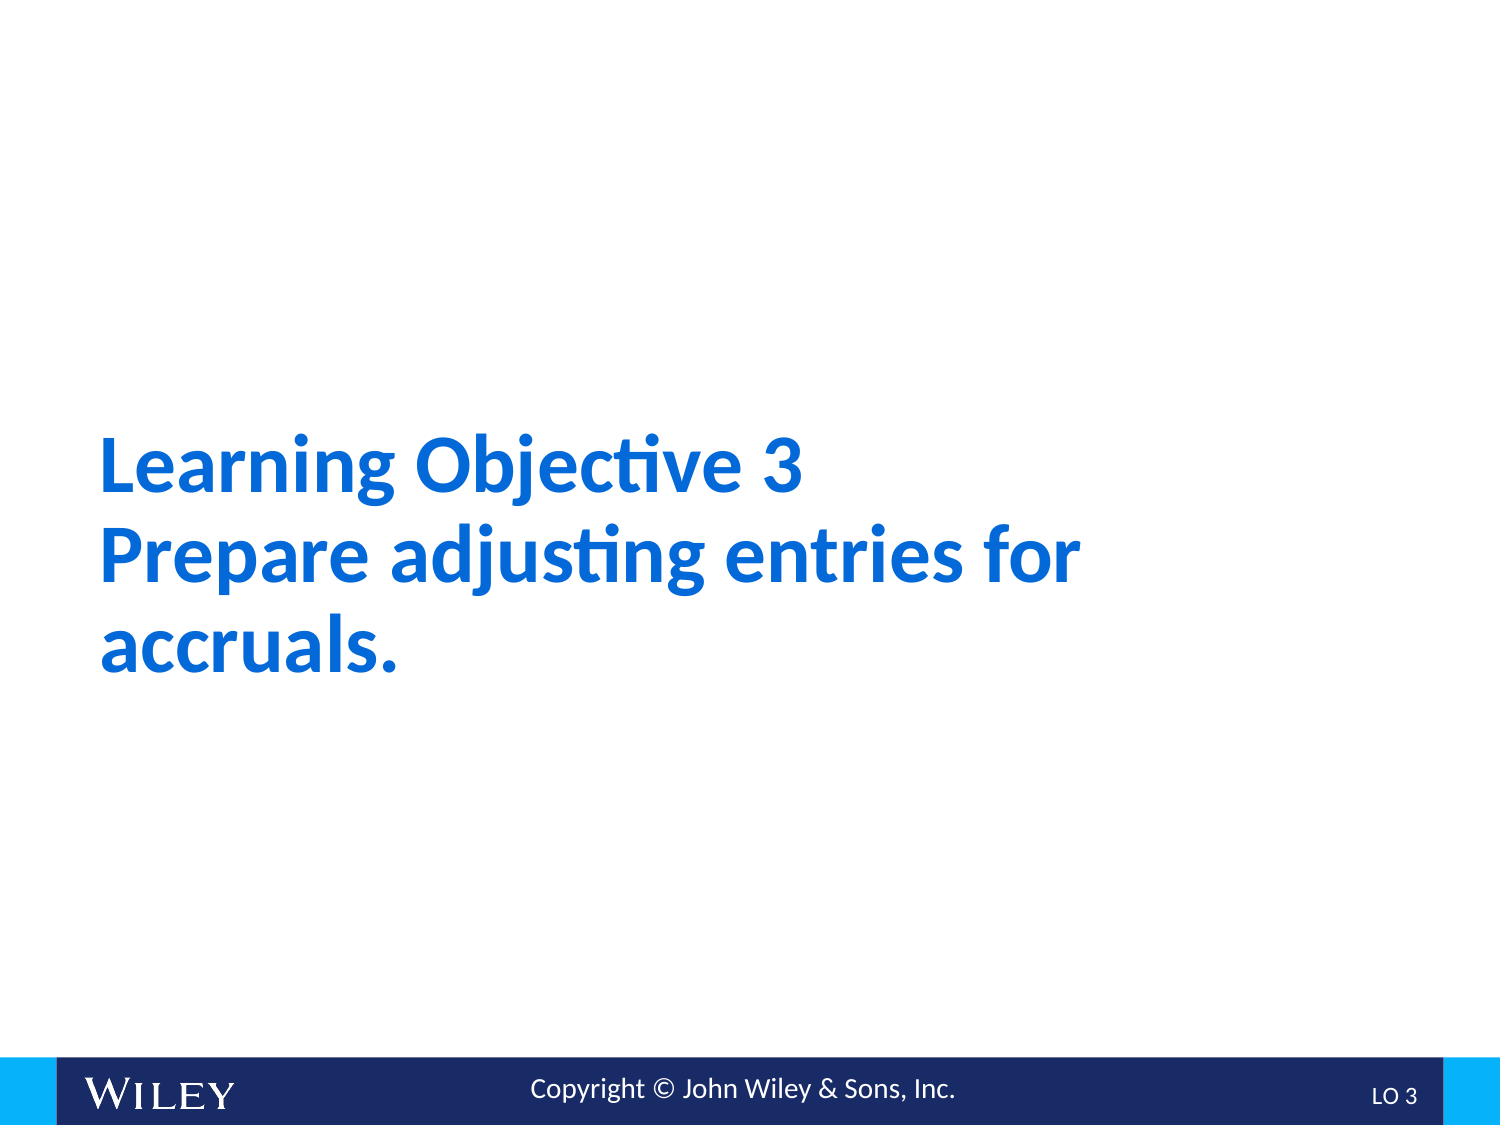

# Learning Objective 3 Prepare adjusting entries for accruals.
L O 3